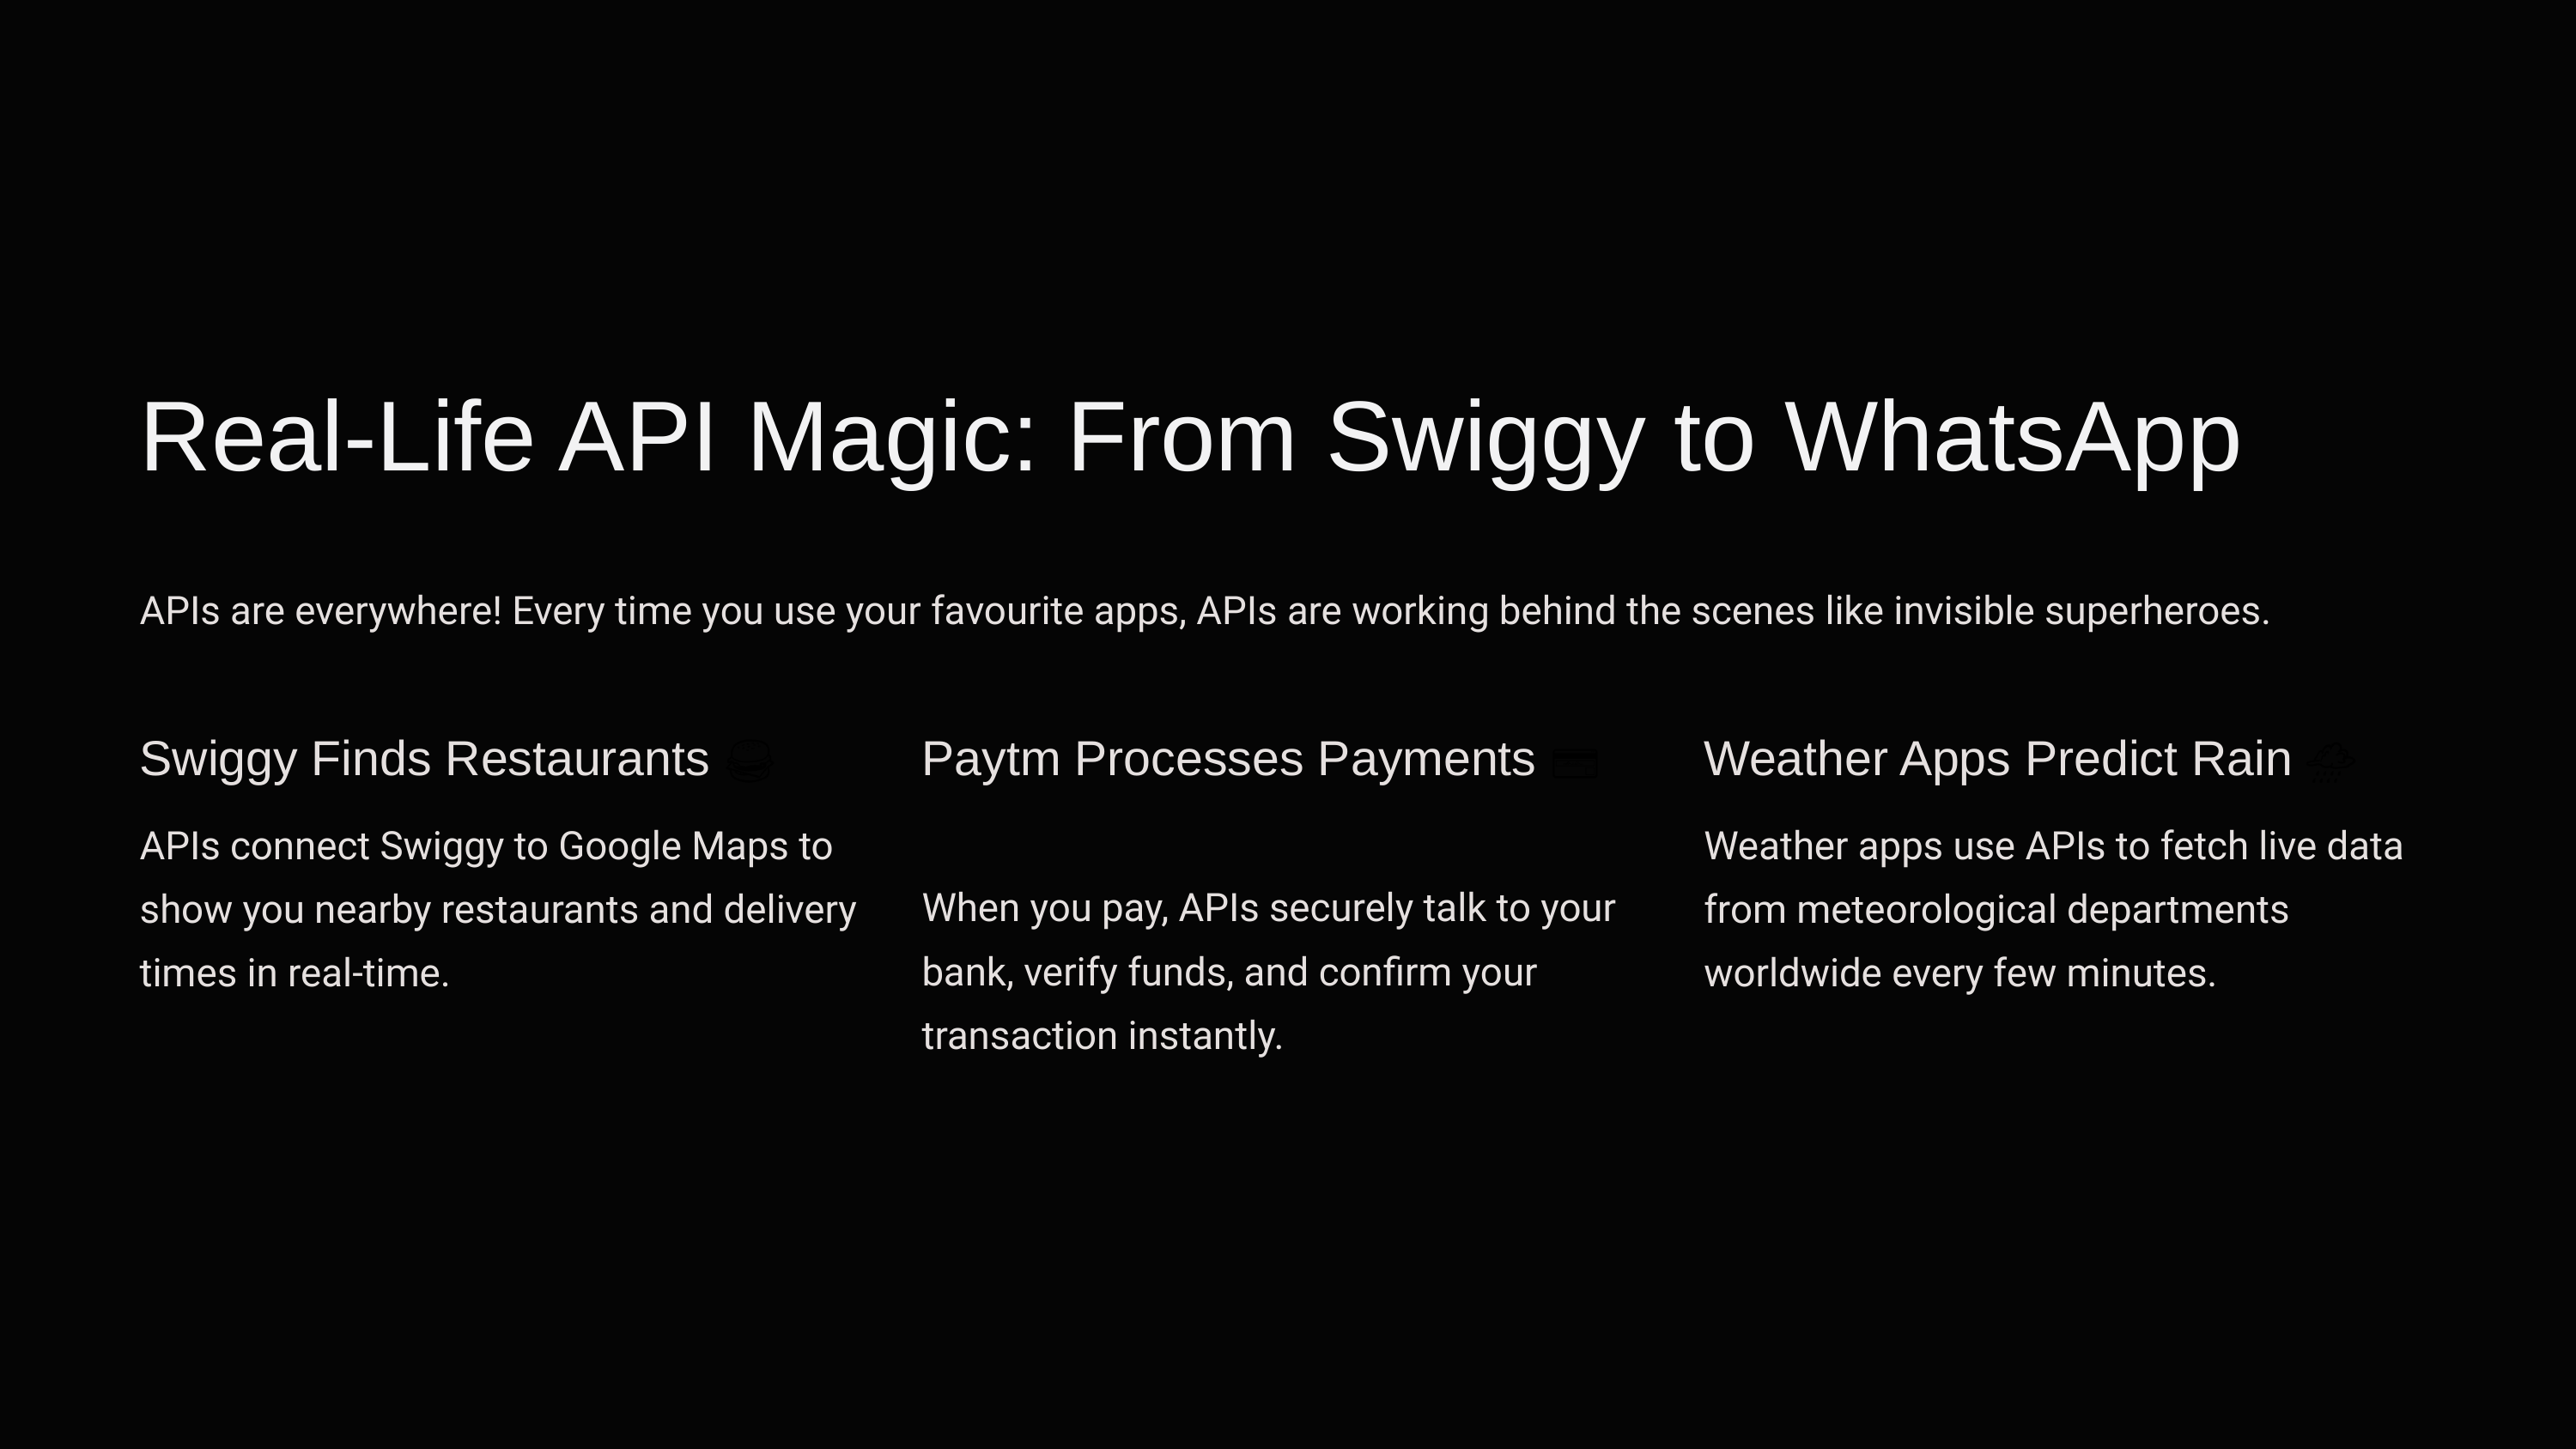

Real-Life API Magic: From Swiggy to WhatsApp
APIs are everywhere! Every time you use your favourite apps, APIs are working behind the scenes like invisible superheroes.
Swiggy Finds Restaurants 🍔
Paytm Processes Payments 💳
Weather Apps Predict Rain 🌧️
APIs connect Swiggy to Google Maps to show you nearby restaurants and delivery times in real-time.
Weather apps use APIs to fetch live data from meteorological departments worldwide every few minutes.
When you pay, APIs securely talk to your bank, verify funds, and confirm your transaction instantly.